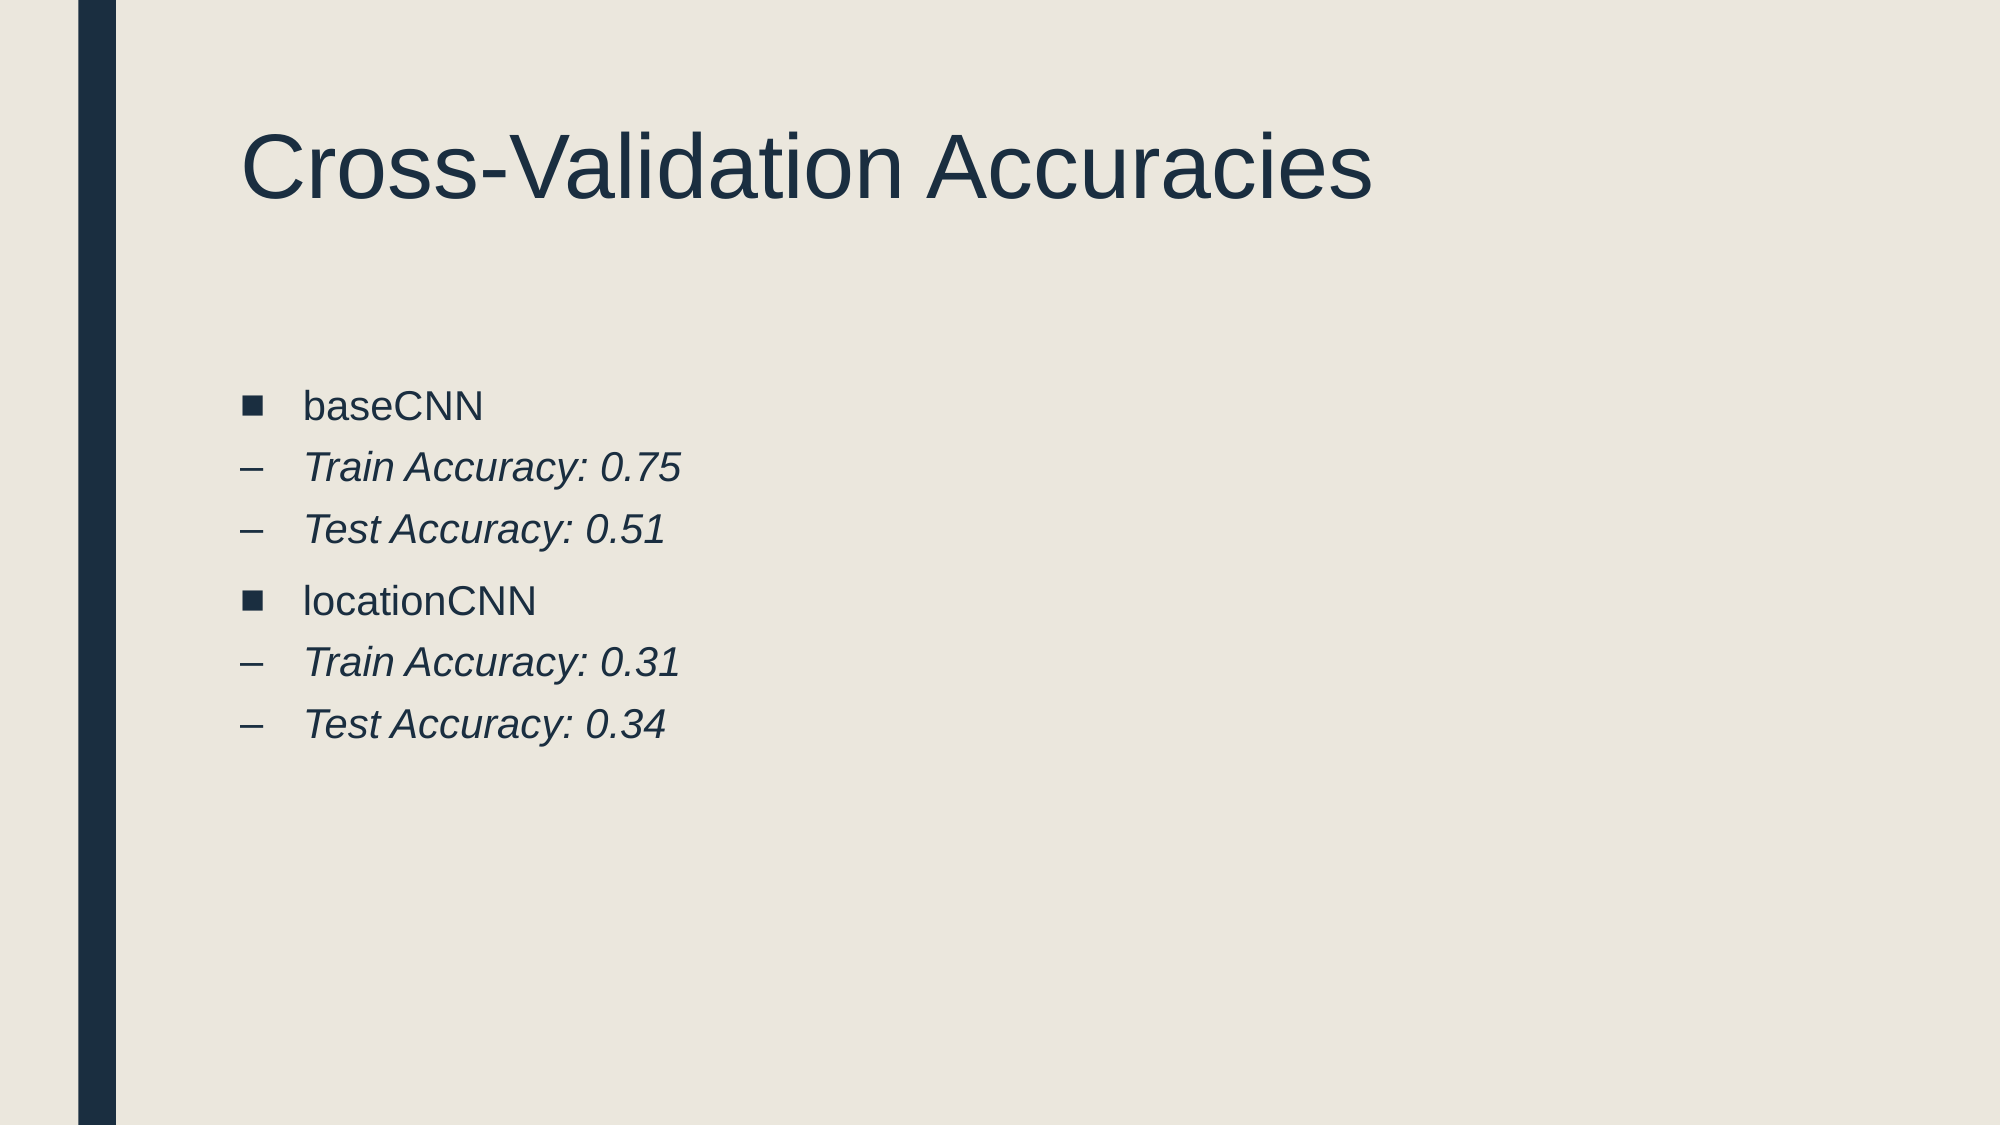

# Cross-Validation Accuracies
baseCNN
Train Accuracy: 0.75
Test Accuracy: 0.51
locationCNN
Train Accuracy: 0.31
Test Accuracy: 0.34